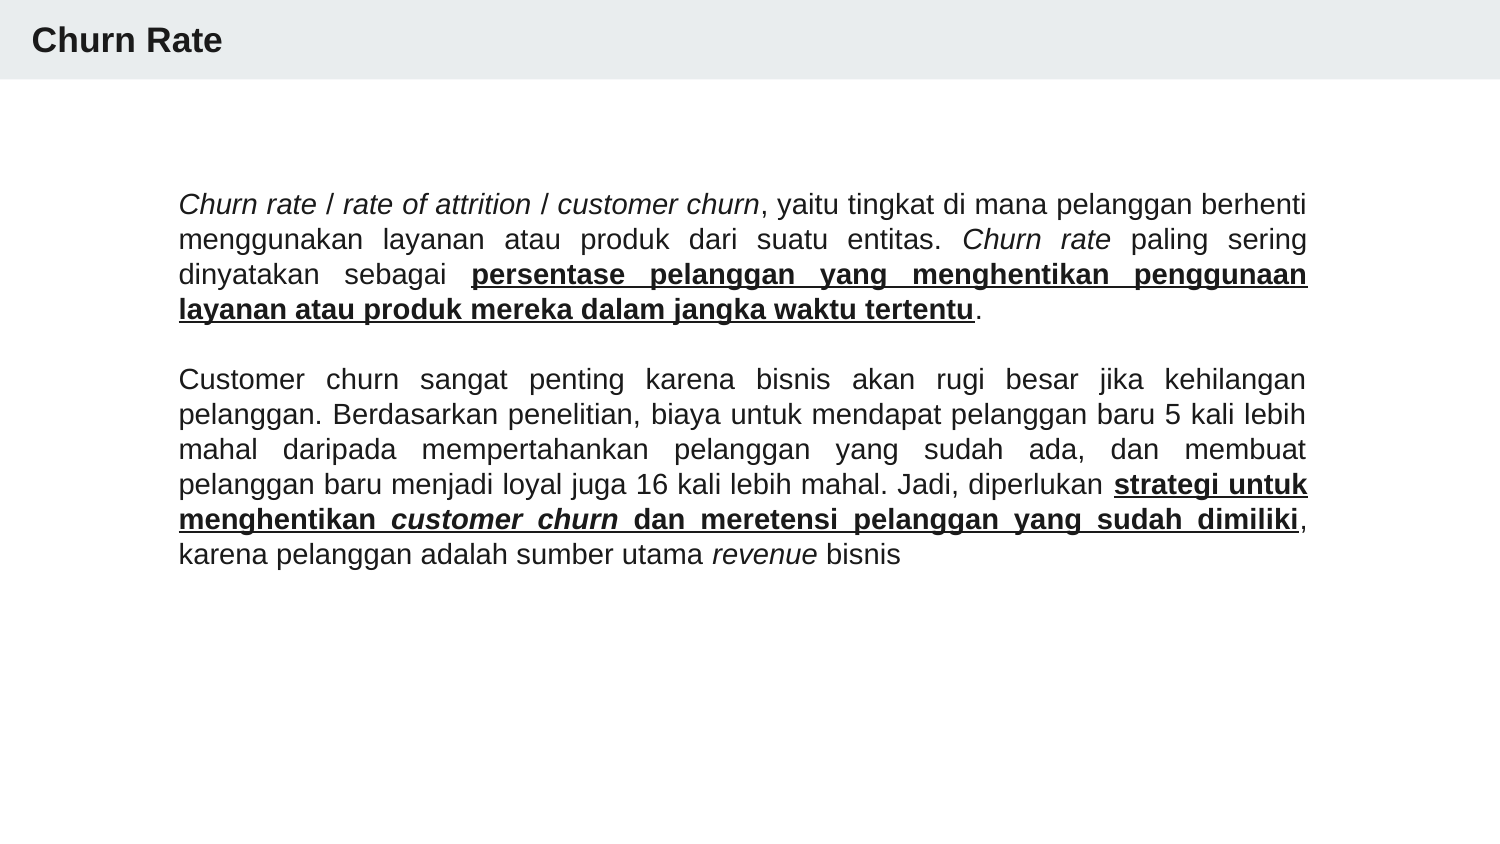

Churn Rate
Churn rate / rate of attrition / customer churn, yaitu tingkat di mana pelanggan berhenti menggunakan layanan atau produk dari suatu entitas. Churn rate paling sering dinyatakan sebagai persentase pelanggan yang menghentikan penggunaan layanan atau produk mereka dalam jangka waktu tertentu.

Customer churn sangat penting karena bisnis akan rugi besar jika kehilangan pelanggan. Berdasarkan penelitian, biaya untuk mendapat pelanggan baru 5 kali lebih mahal daripada mempertahankan pelanggan yang sudah ada, dan membuat pelanggan baru menjadi loyal juga 16 kali lebih mahal. Jadi, diperlukan strategi untuk menghentikan customer churn dan meretensi pelanggan yang sudah dimiliki, karena pelanggan adalah sumber utama revenue bisnis